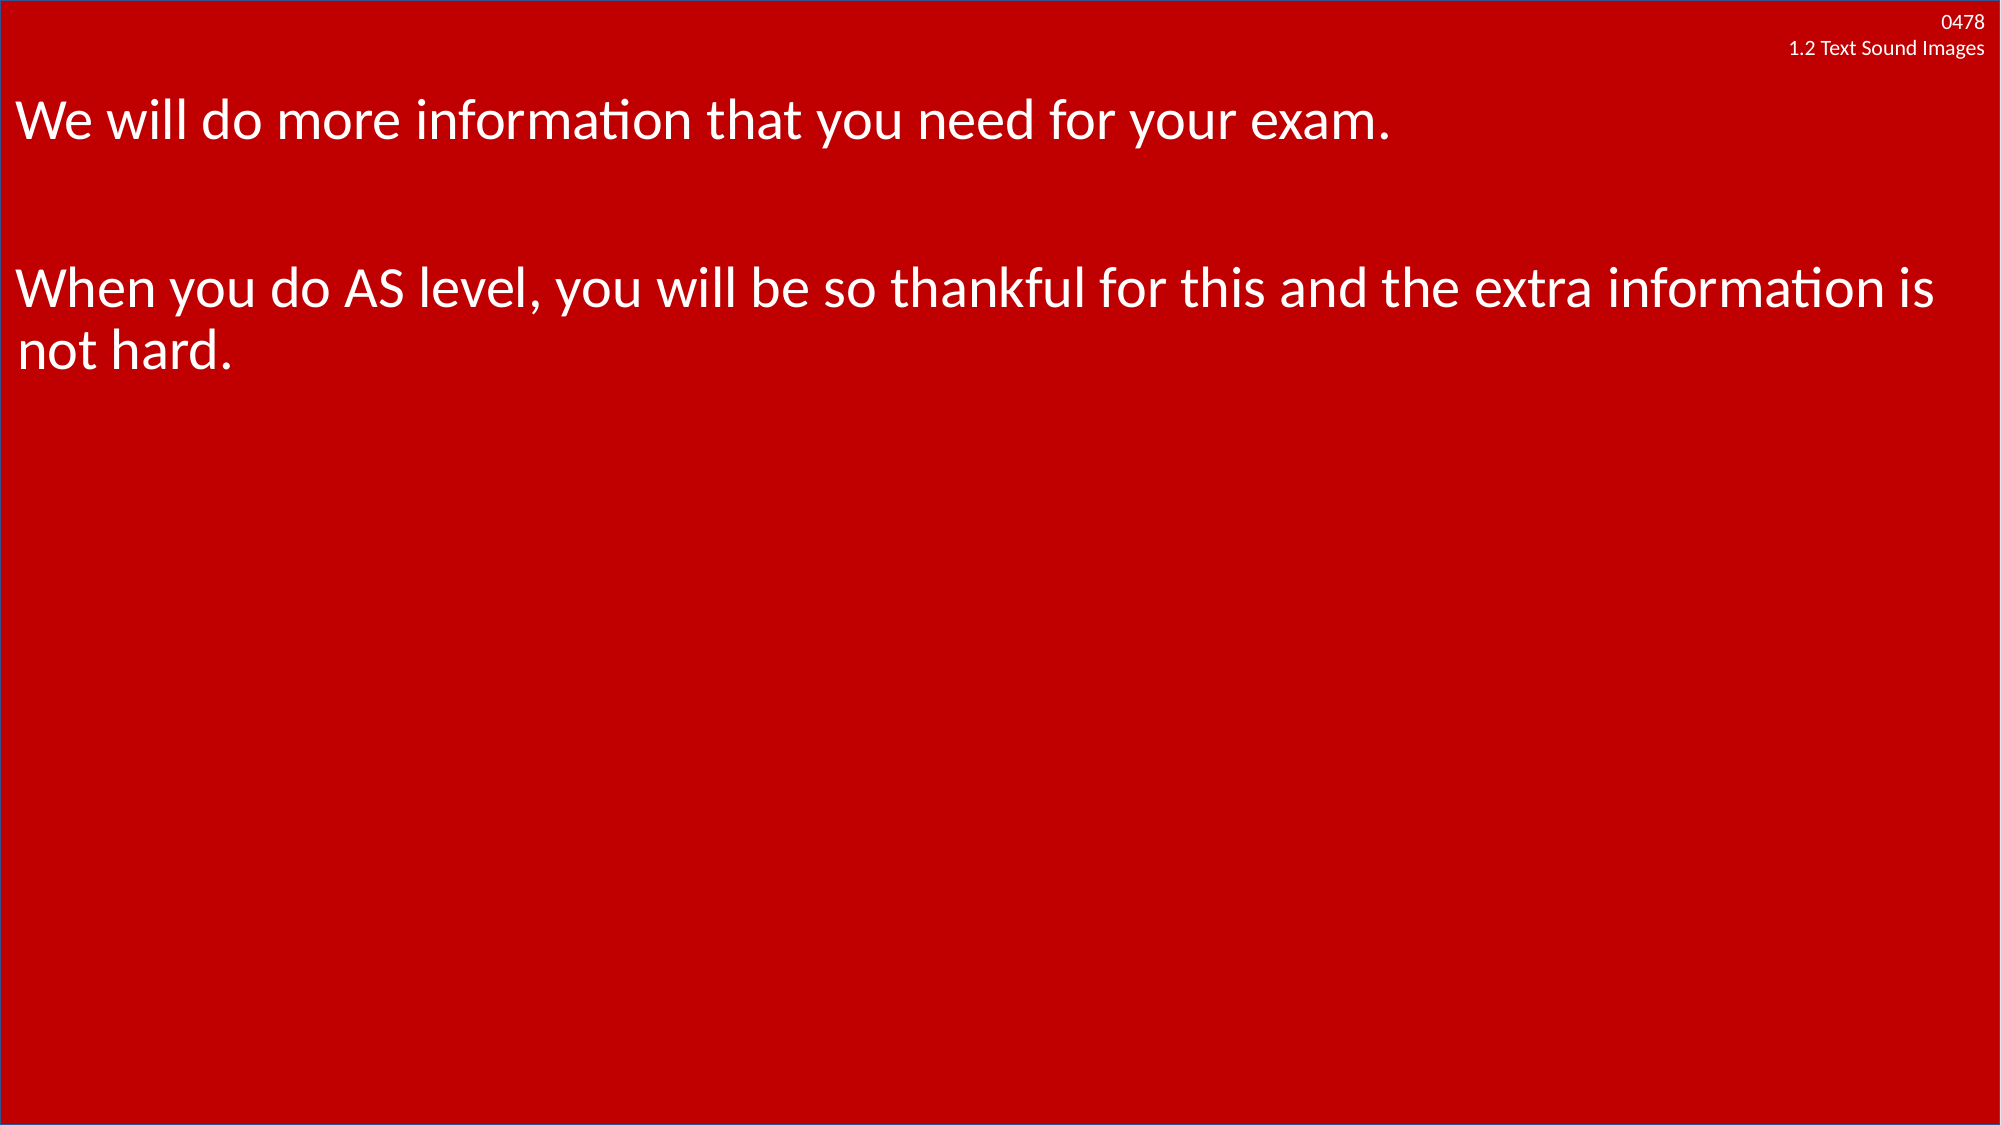

#
We will do more information that you need for your exam.

When you do AS level, you will be so thankful for this and the extra information is not hard.